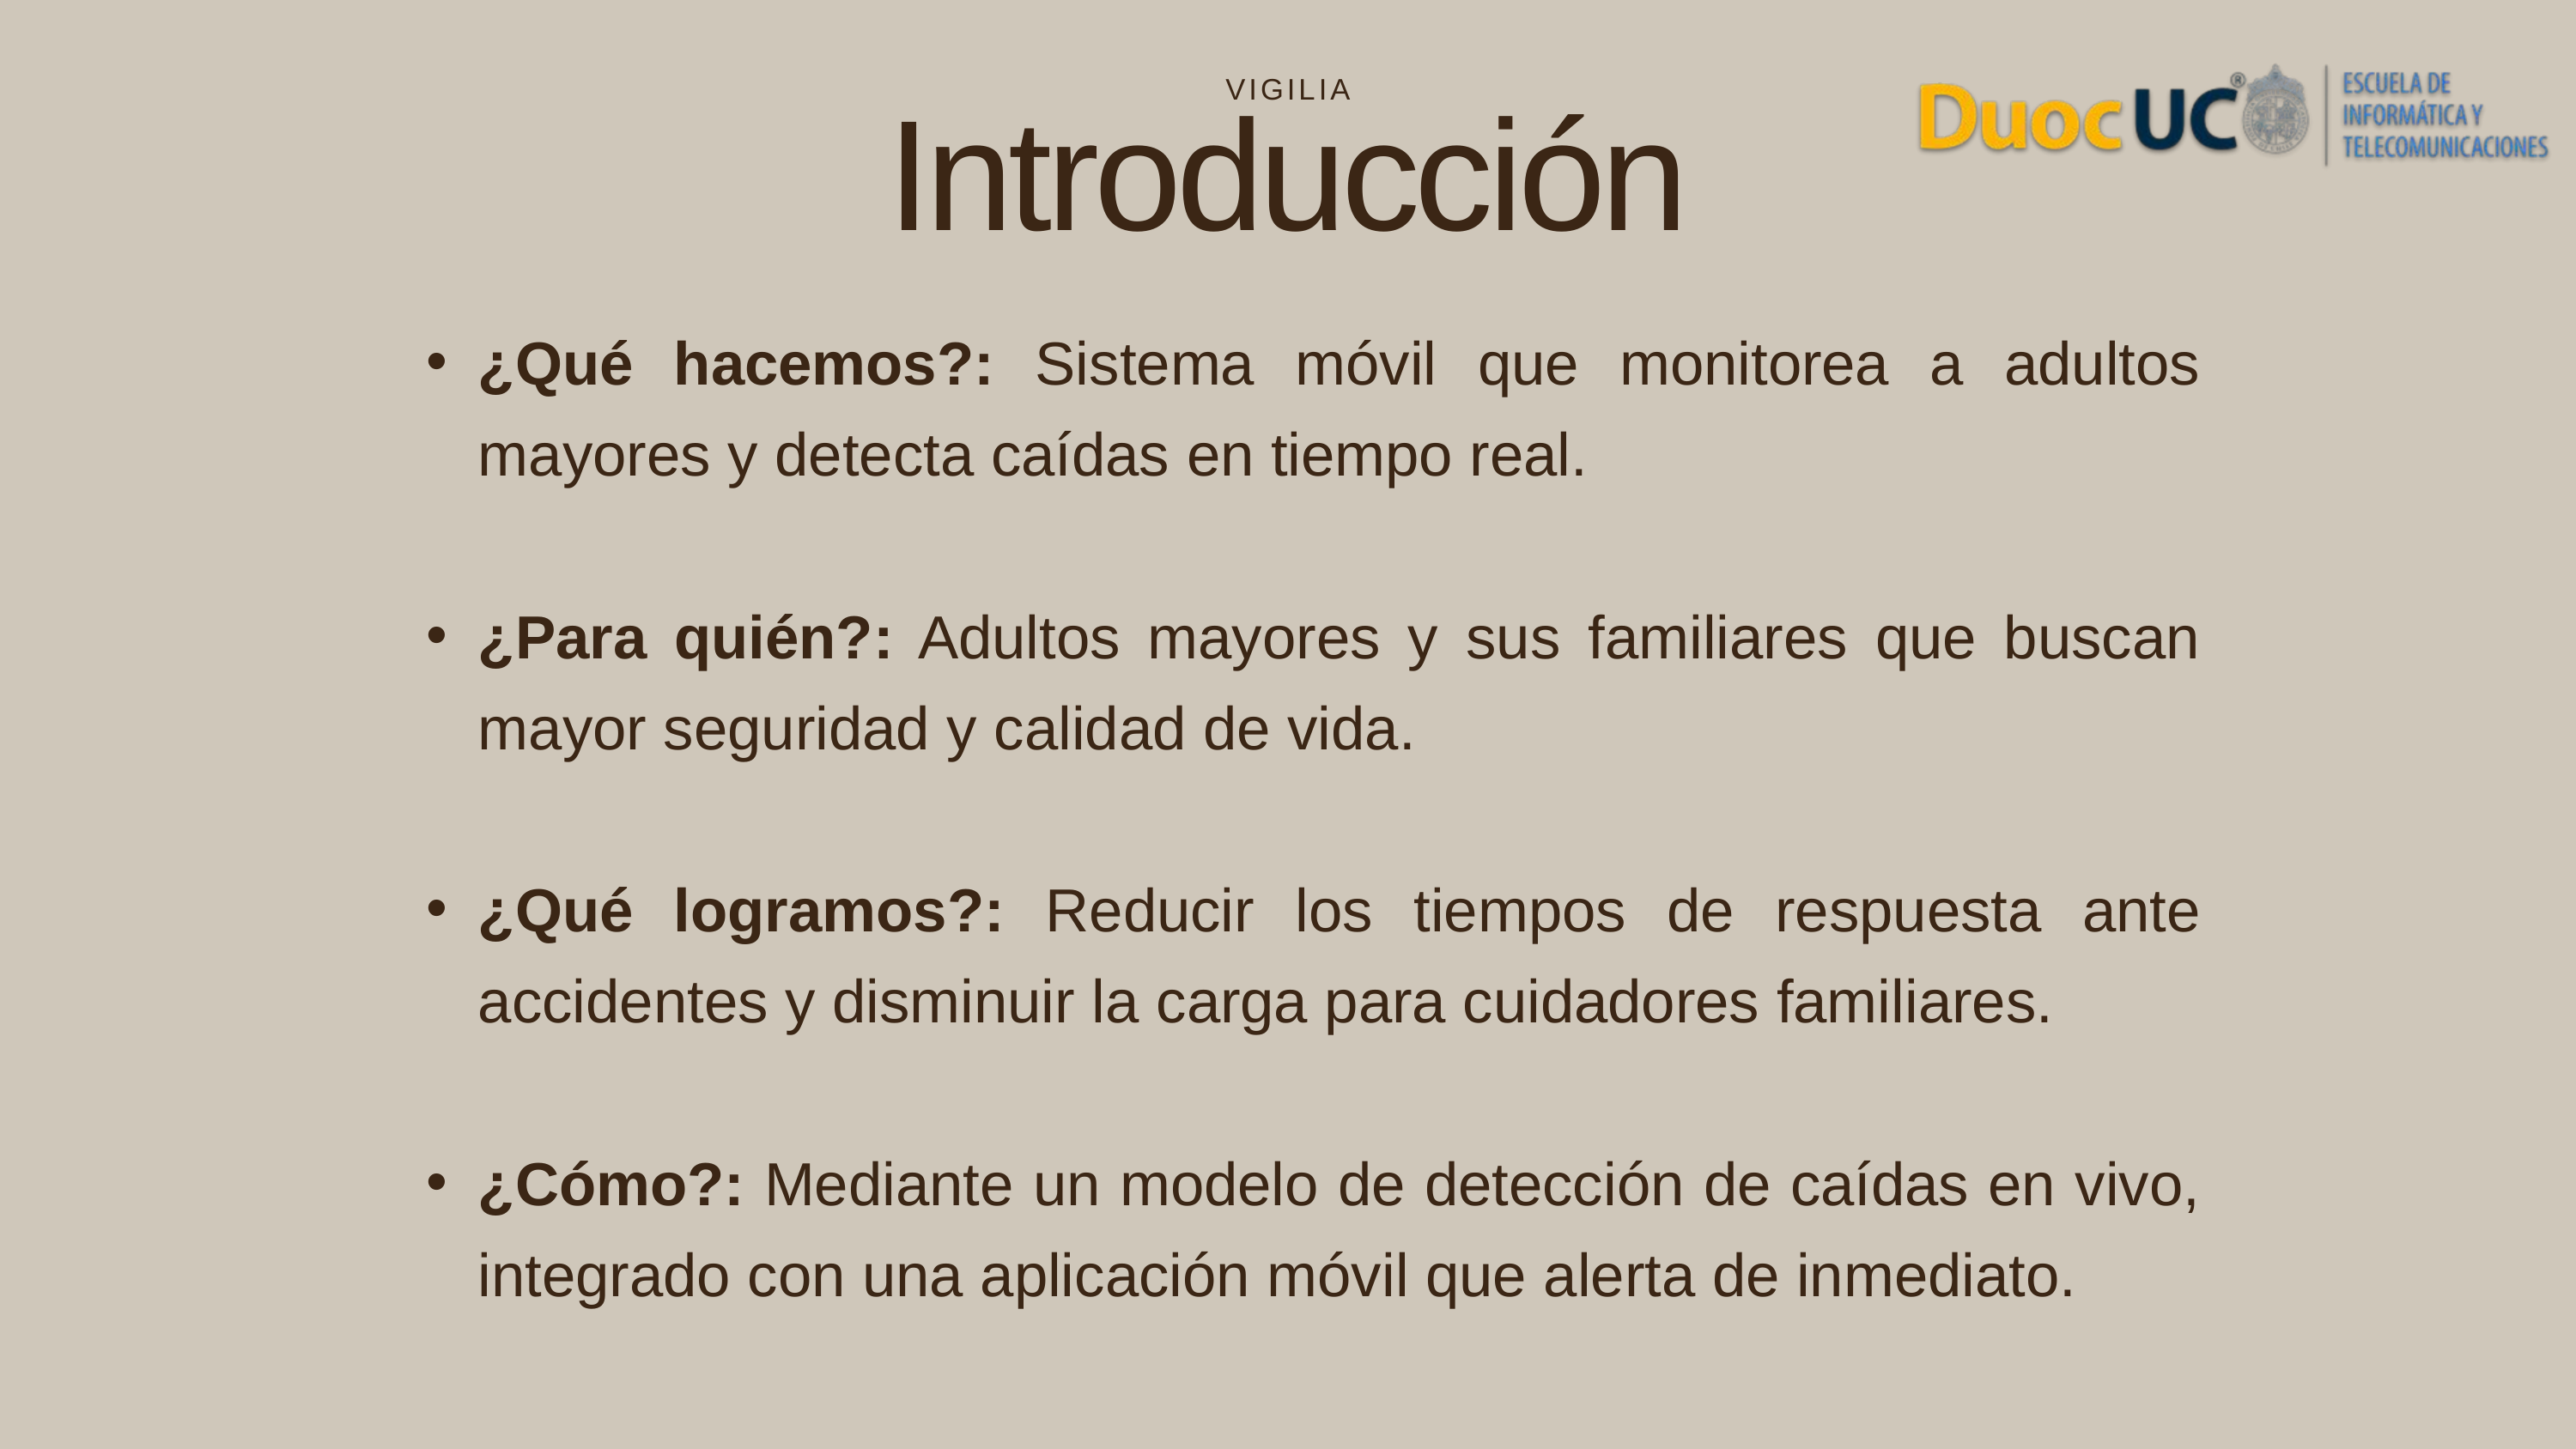

VIGILIA
Introducción
¿Qué hacemos?: Sistema móvil que monitorea a adultos mayores y detecta caídas en tiempo real.

¿Para quién?: Adultos mayores y sus familiares que buscan mayor seguridad y calidad de vida.

¿Qué logramos?: Reducir los tiempos de respuesta ante accidentes y disminuir la carga para cuidadores familiares.

¿Cómo?: Mediante un modelo de detección de caídas en vivo, integrado con una aplicación móvil que alerta de inmediato.